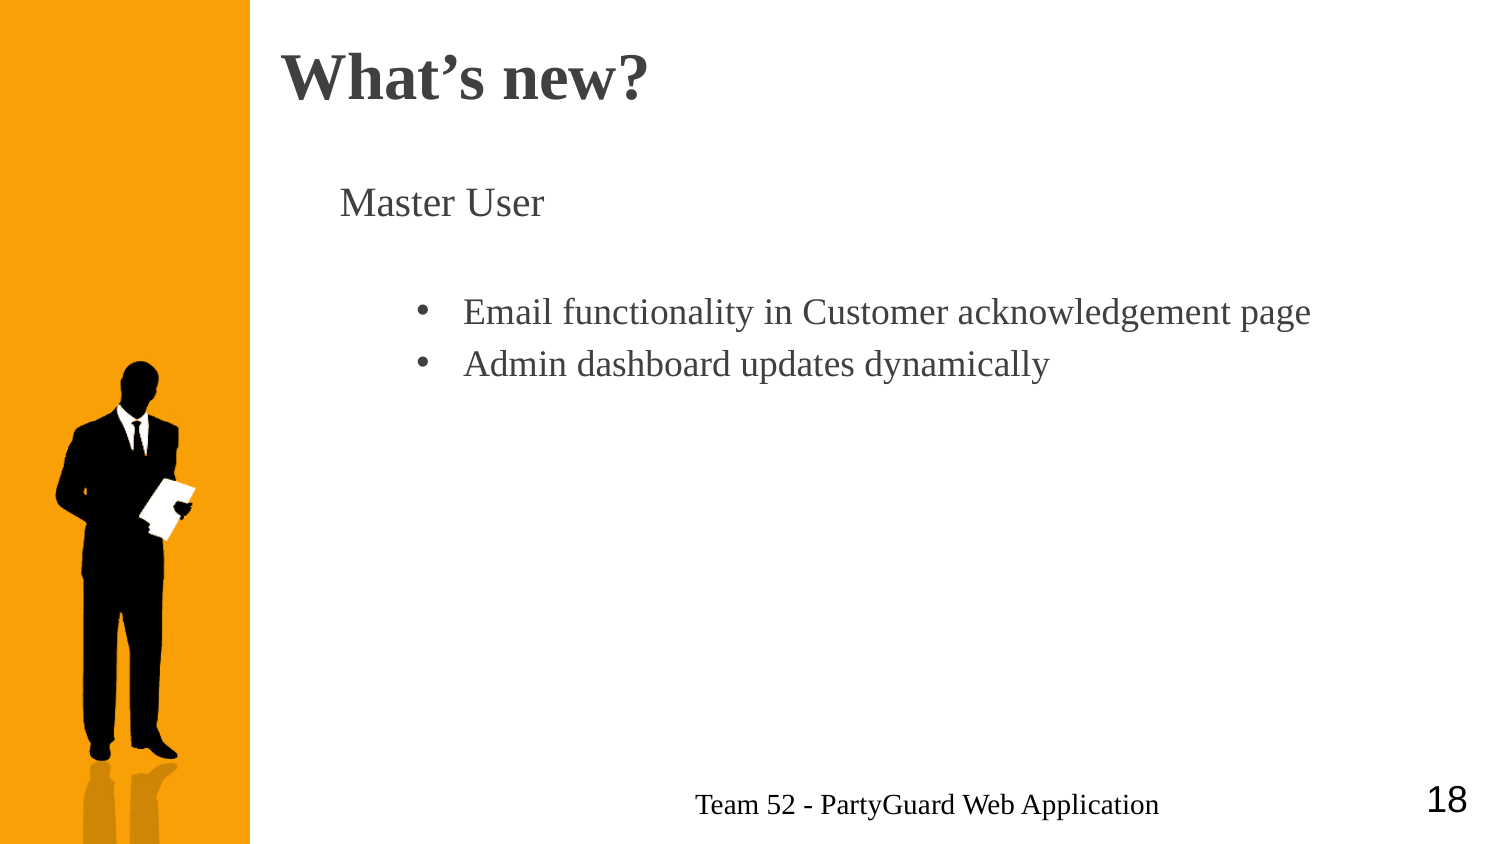

# What’s new?
Master User

Email functionality in Customer acknowledgement page
Admin dashboard updates dynamically

18
Team 52 - PartyGuard Web Application